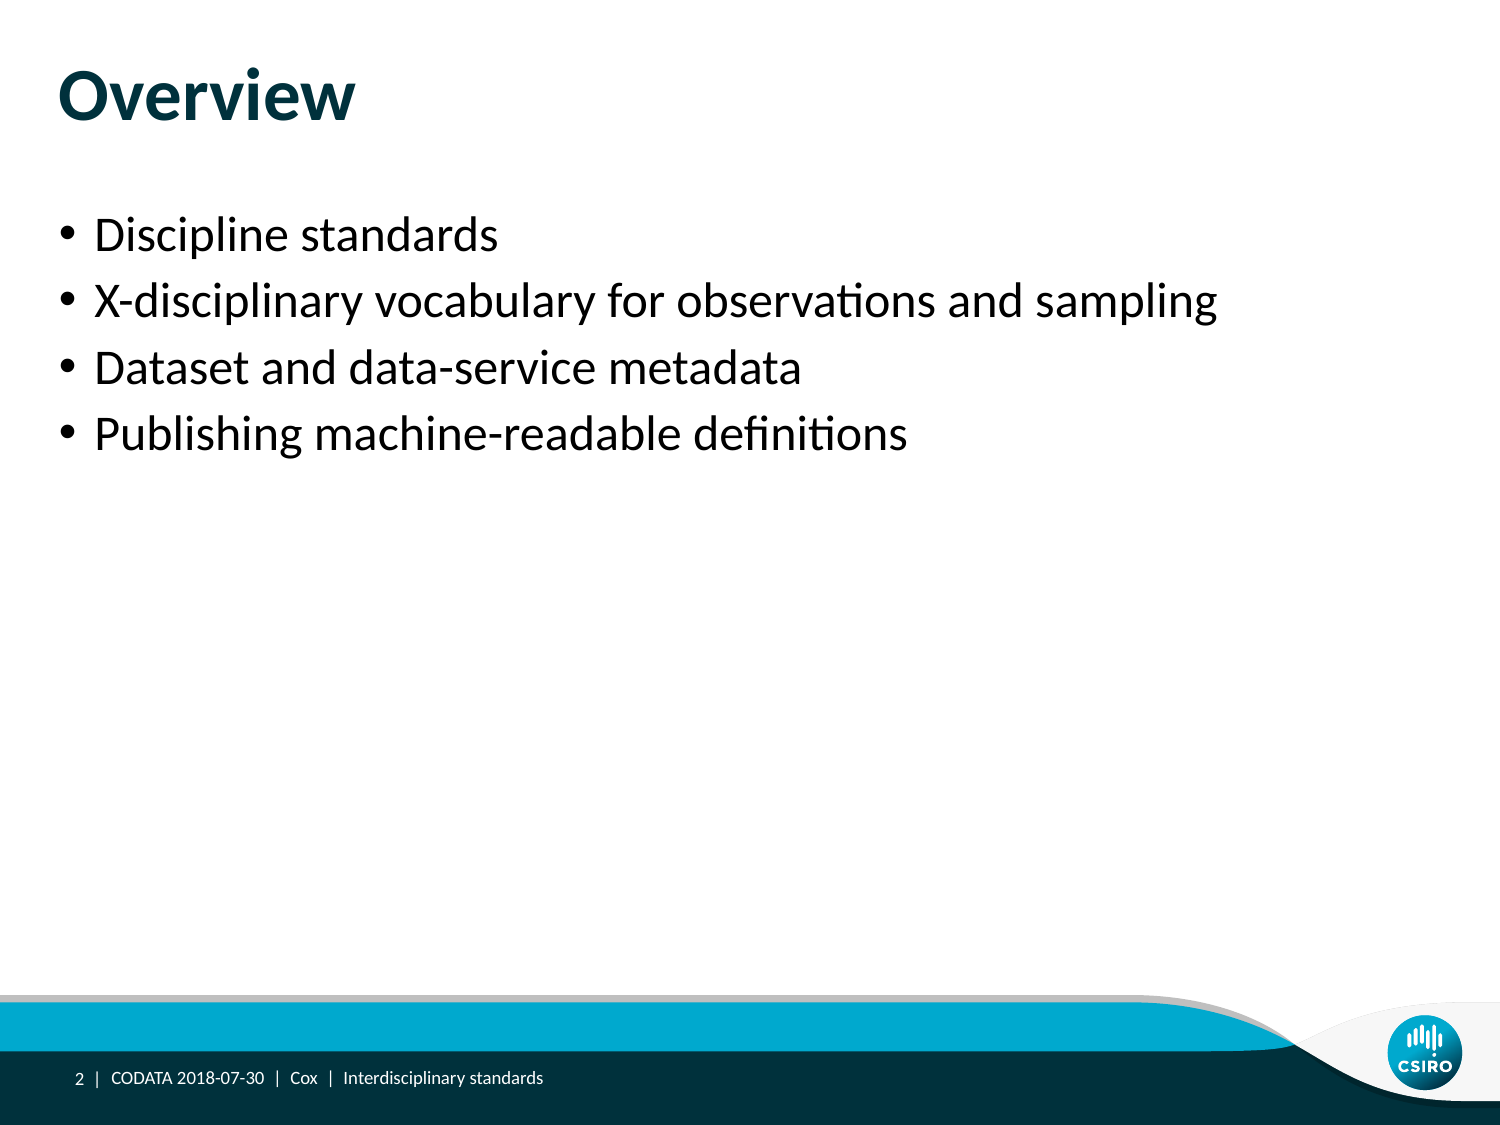

# Overview
Discipline standards
X-disciplinary vocabulary for observations and sampling
Dataset and data-service metadata
Publishing machine-readable definitions

2  |
CODATA 2018-07-30  |  Cox  |  Interdisciplinary standards